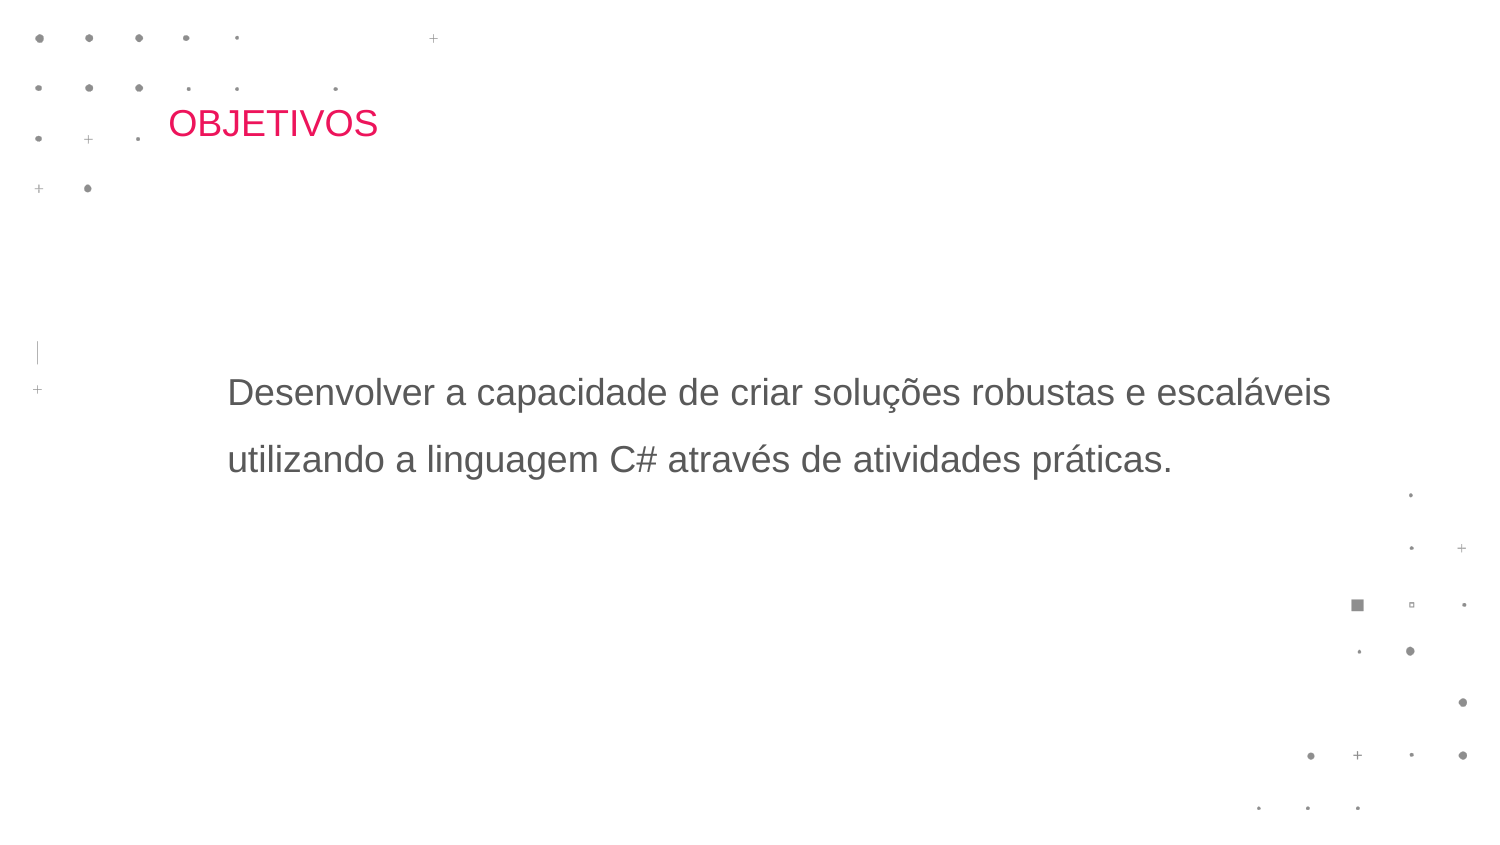

OBJETIVOS
Desenvolver a capacidade de criar soluções robustas e escaláveis utilizando a linguagem C# através de atividades práticas.